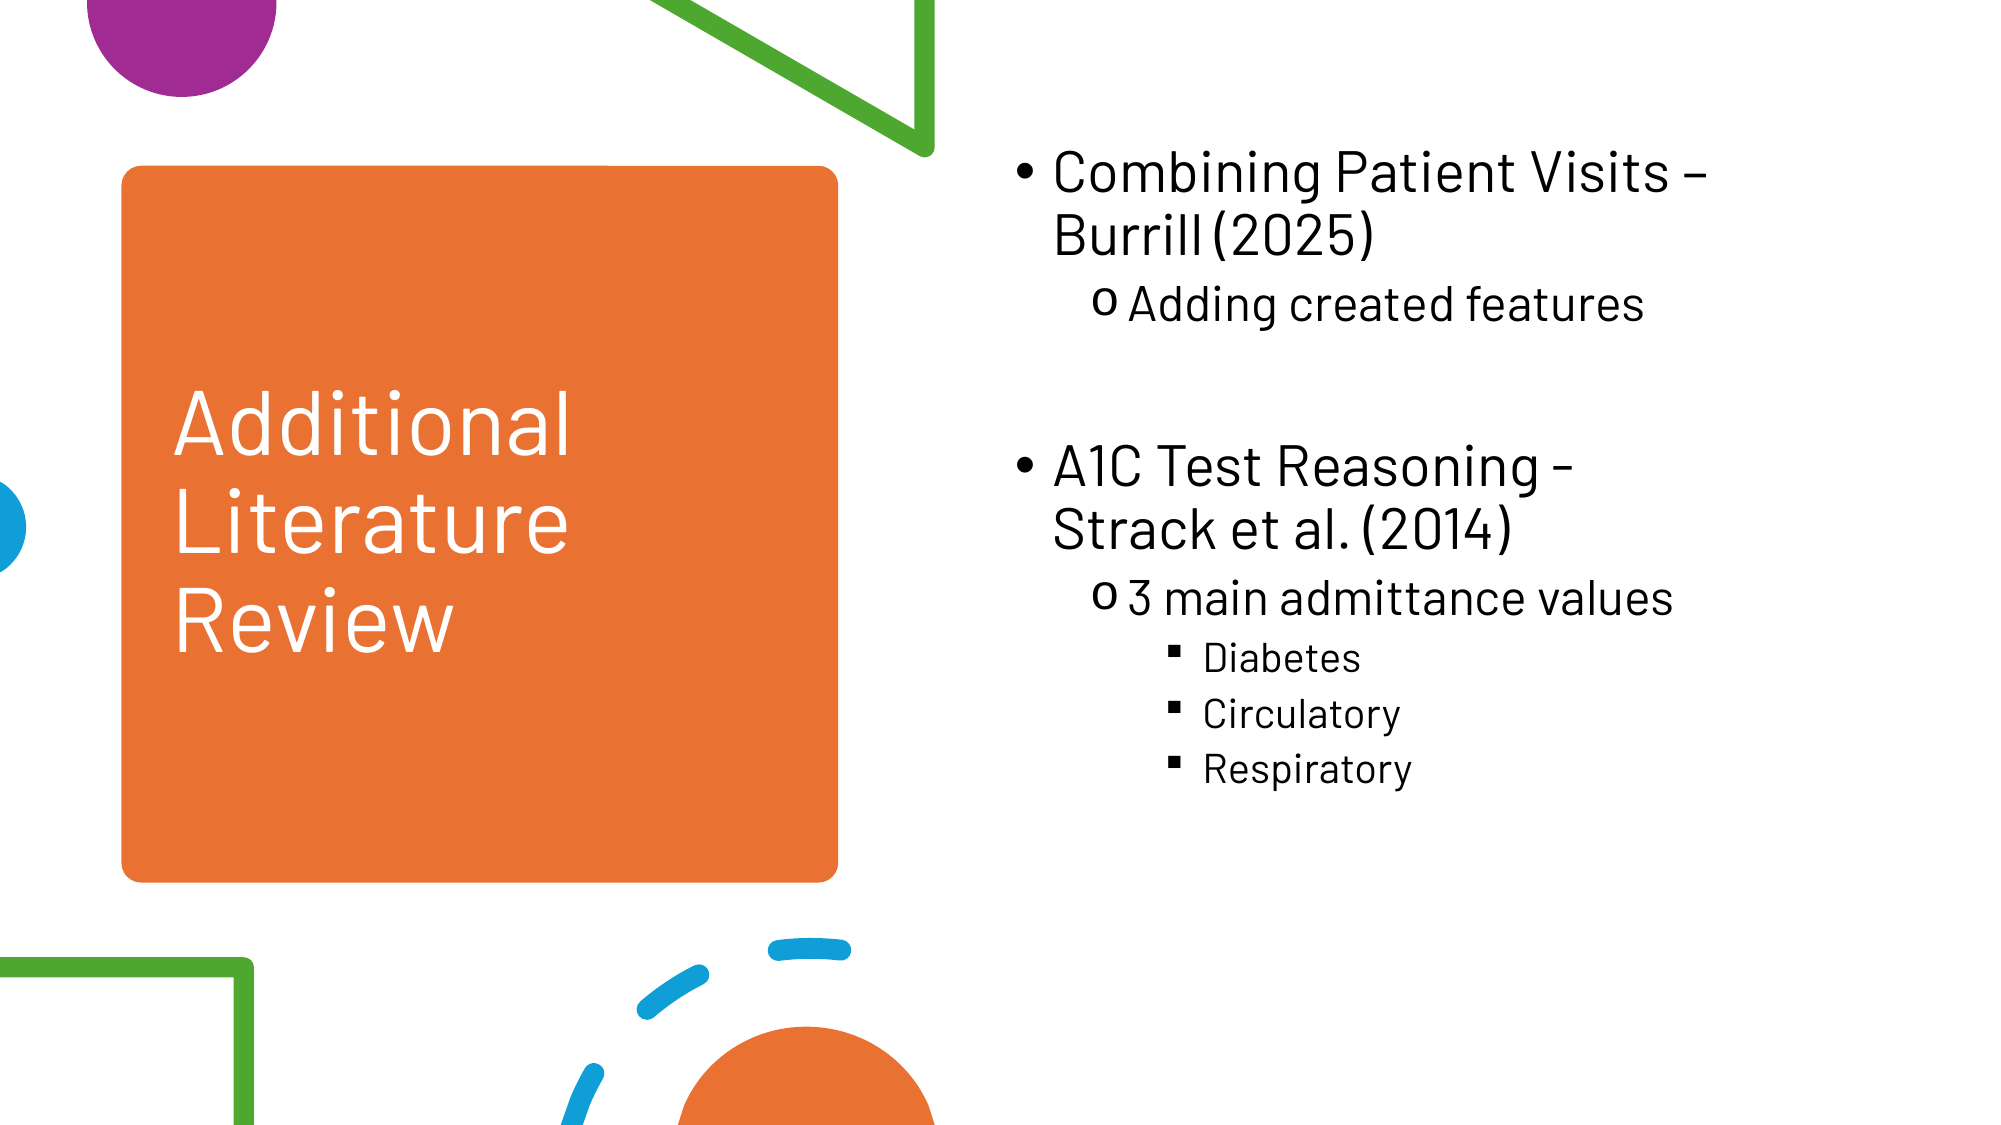

Combining Patient Visits – Burrill (2025)
Adding created features

A1C Test Reasoning -Strack et al. (2014)
3 main admittance values
Diabetes
Circulatory
Respiratory

# Additional Literature Review